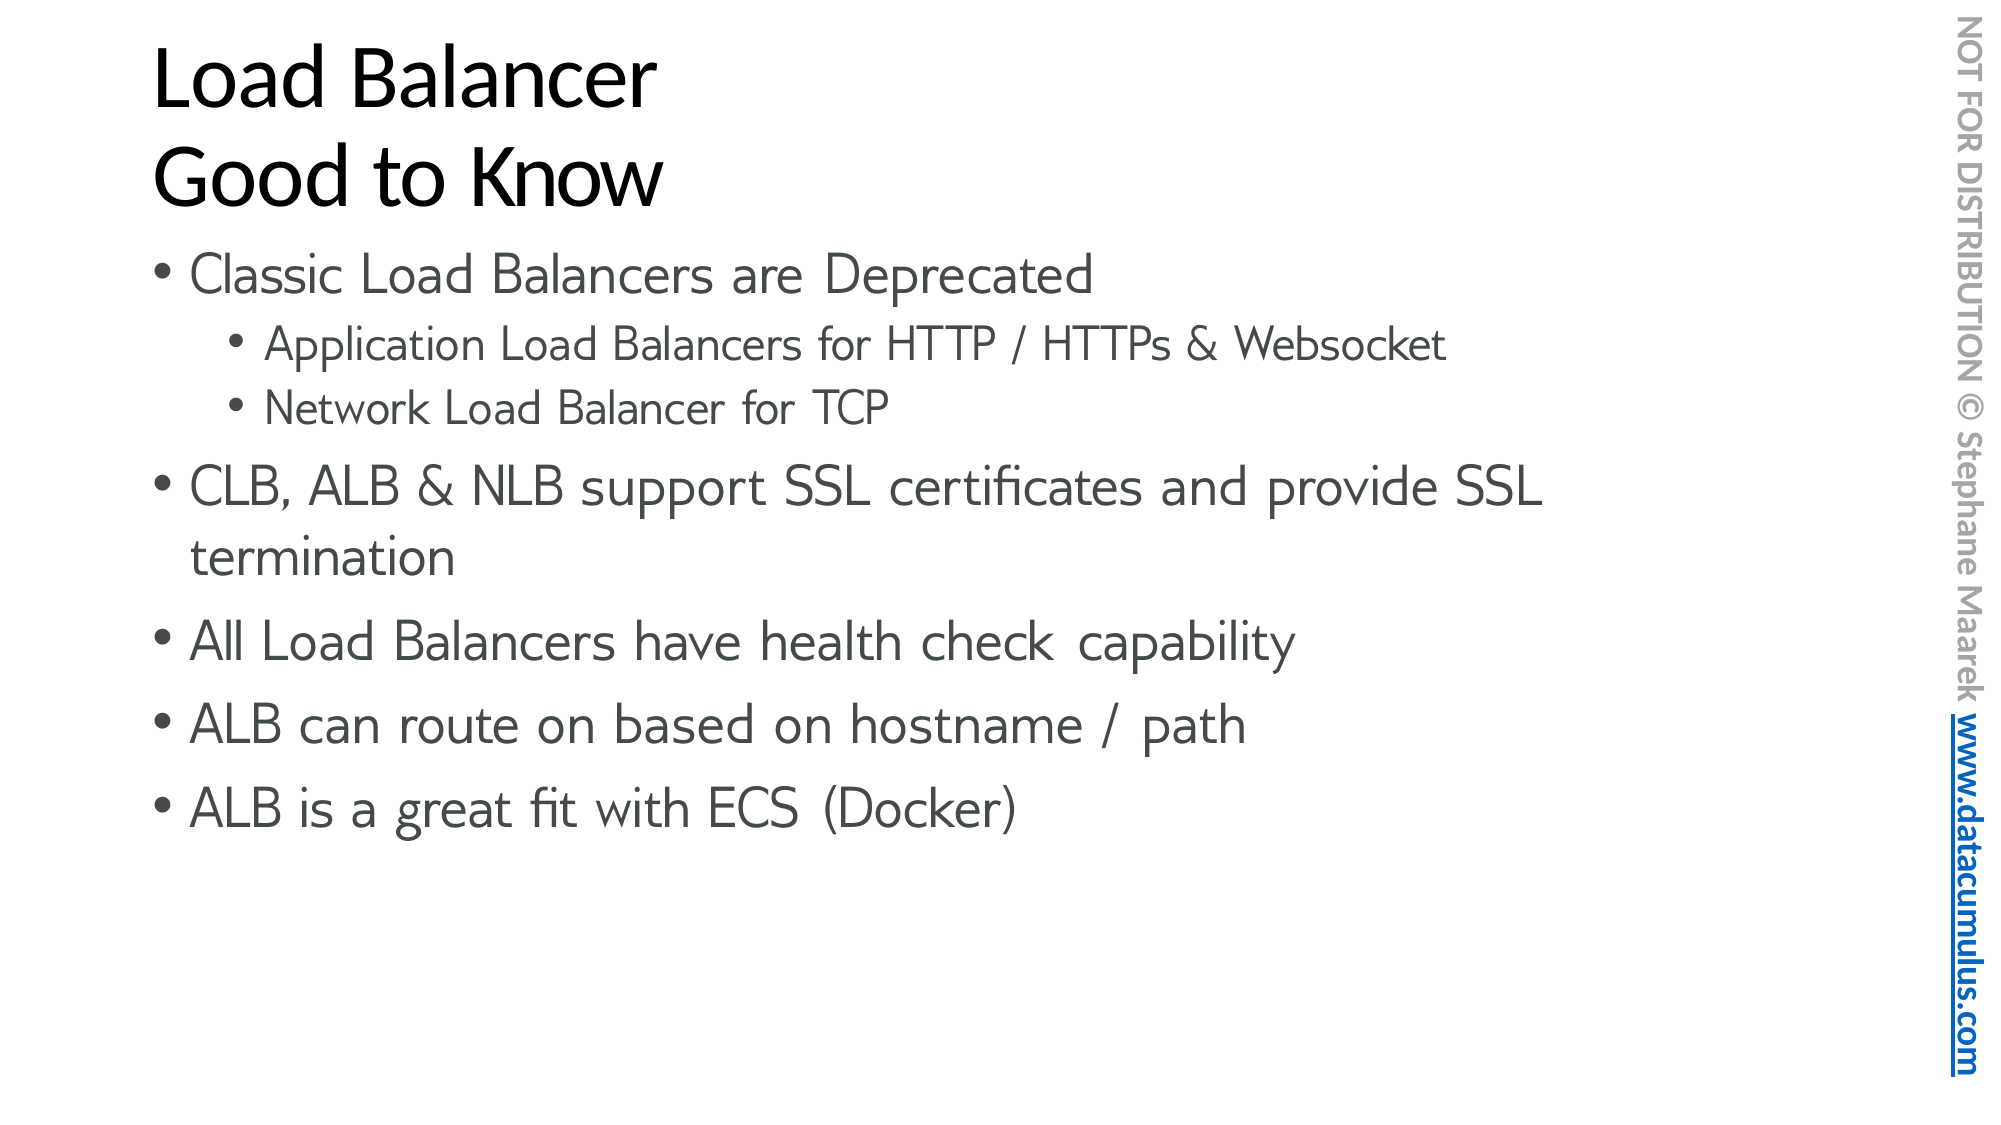

# Load Balancer  Good to Know
NOT FOR DISTRIBUTION © Stephane Maarek www.datacumulus.com
Classic Load Balancers are Deprecated
Application Load Balancers for HTTP / HTTPs & Websocket
Network Load Balancer for TCP
CLB, ALB & NLB support SSL certificates and provide SSL termination
All Load Balancers have health check capability
ALB can route on based on hostname / path
ALB is a great fit with ECS (Docker)
© Stephane Maarek